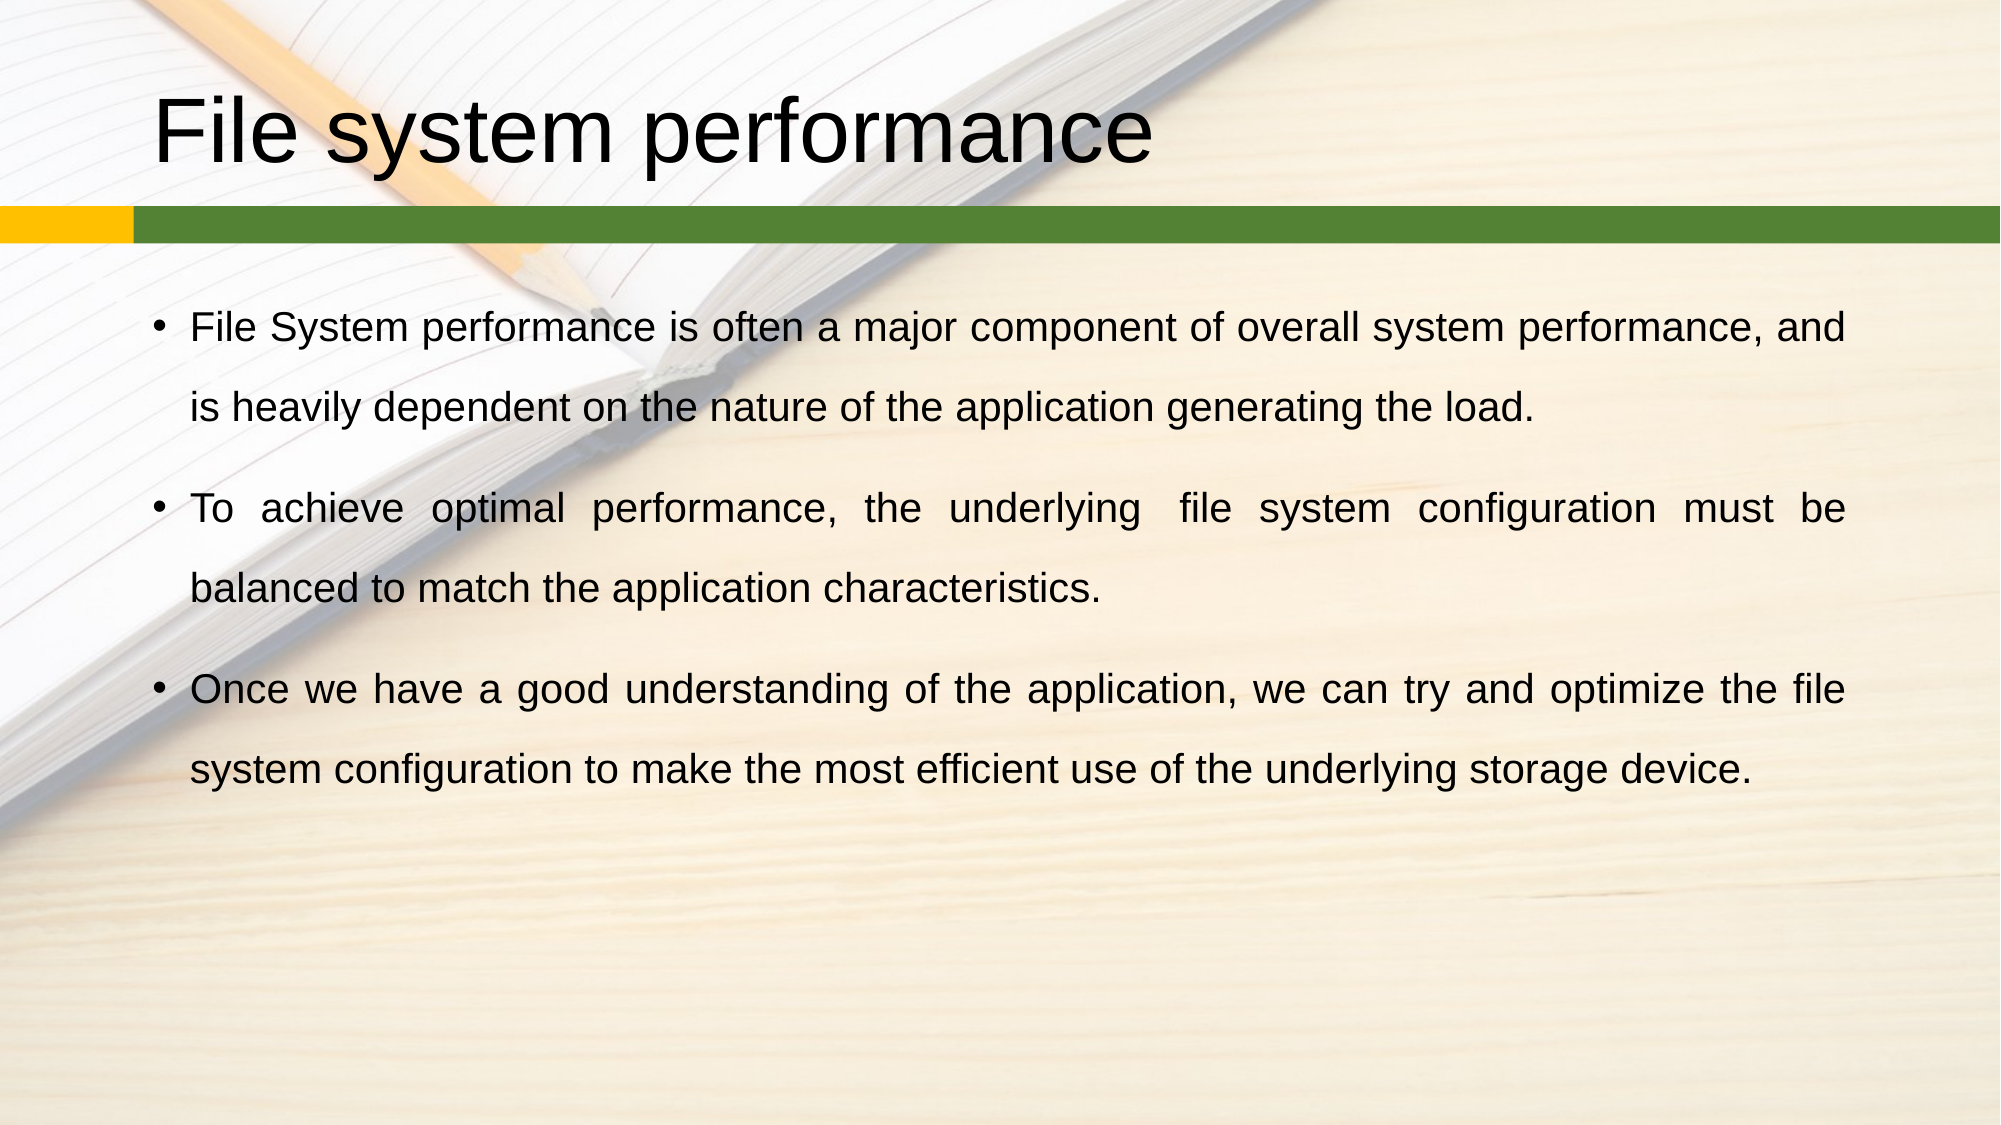

# File system performance
File System performance is often a major component of overall system performance, and is heavily dependent on the nature of the application generating the load.
To achieve optimal performance, the underlying  file system configuration must be balanced to match the application characteristics.
Once we have a good understanding of the application, we can try and optimize the file system configuration to make the most efficient use of the underlying storage device.